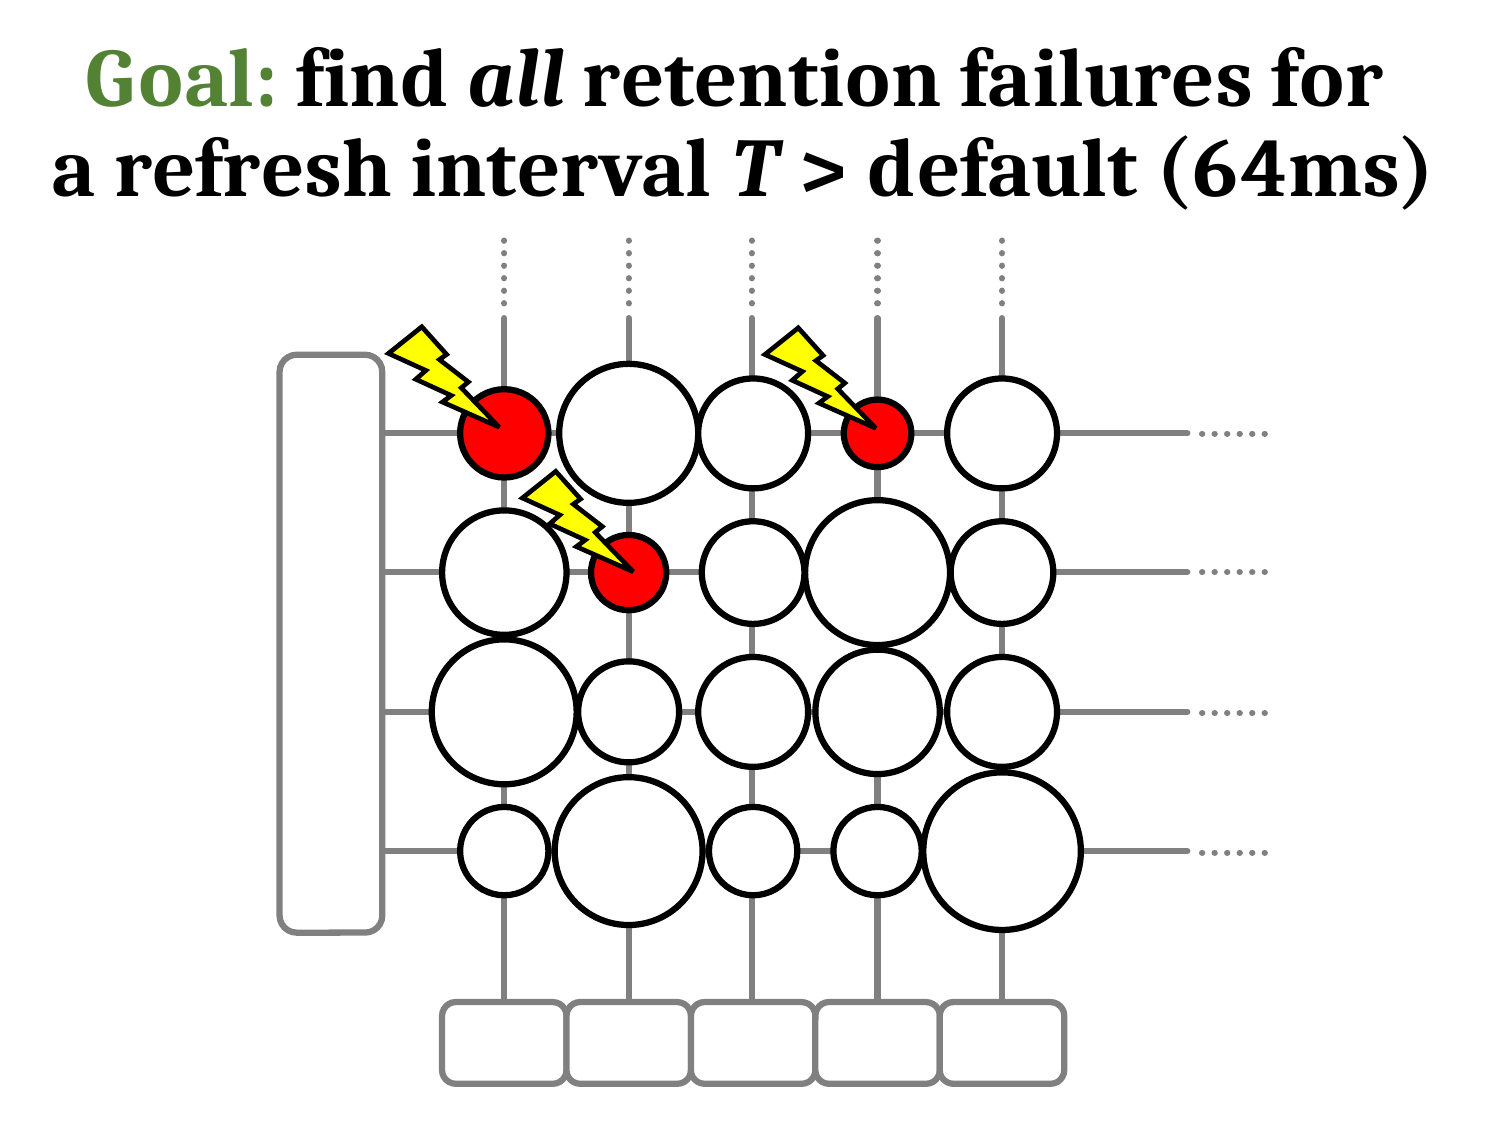

Goal: find all retention failures for
a refresh interval T > default (64ms)

Row Decoder

SA
SA
SA
SA
SA